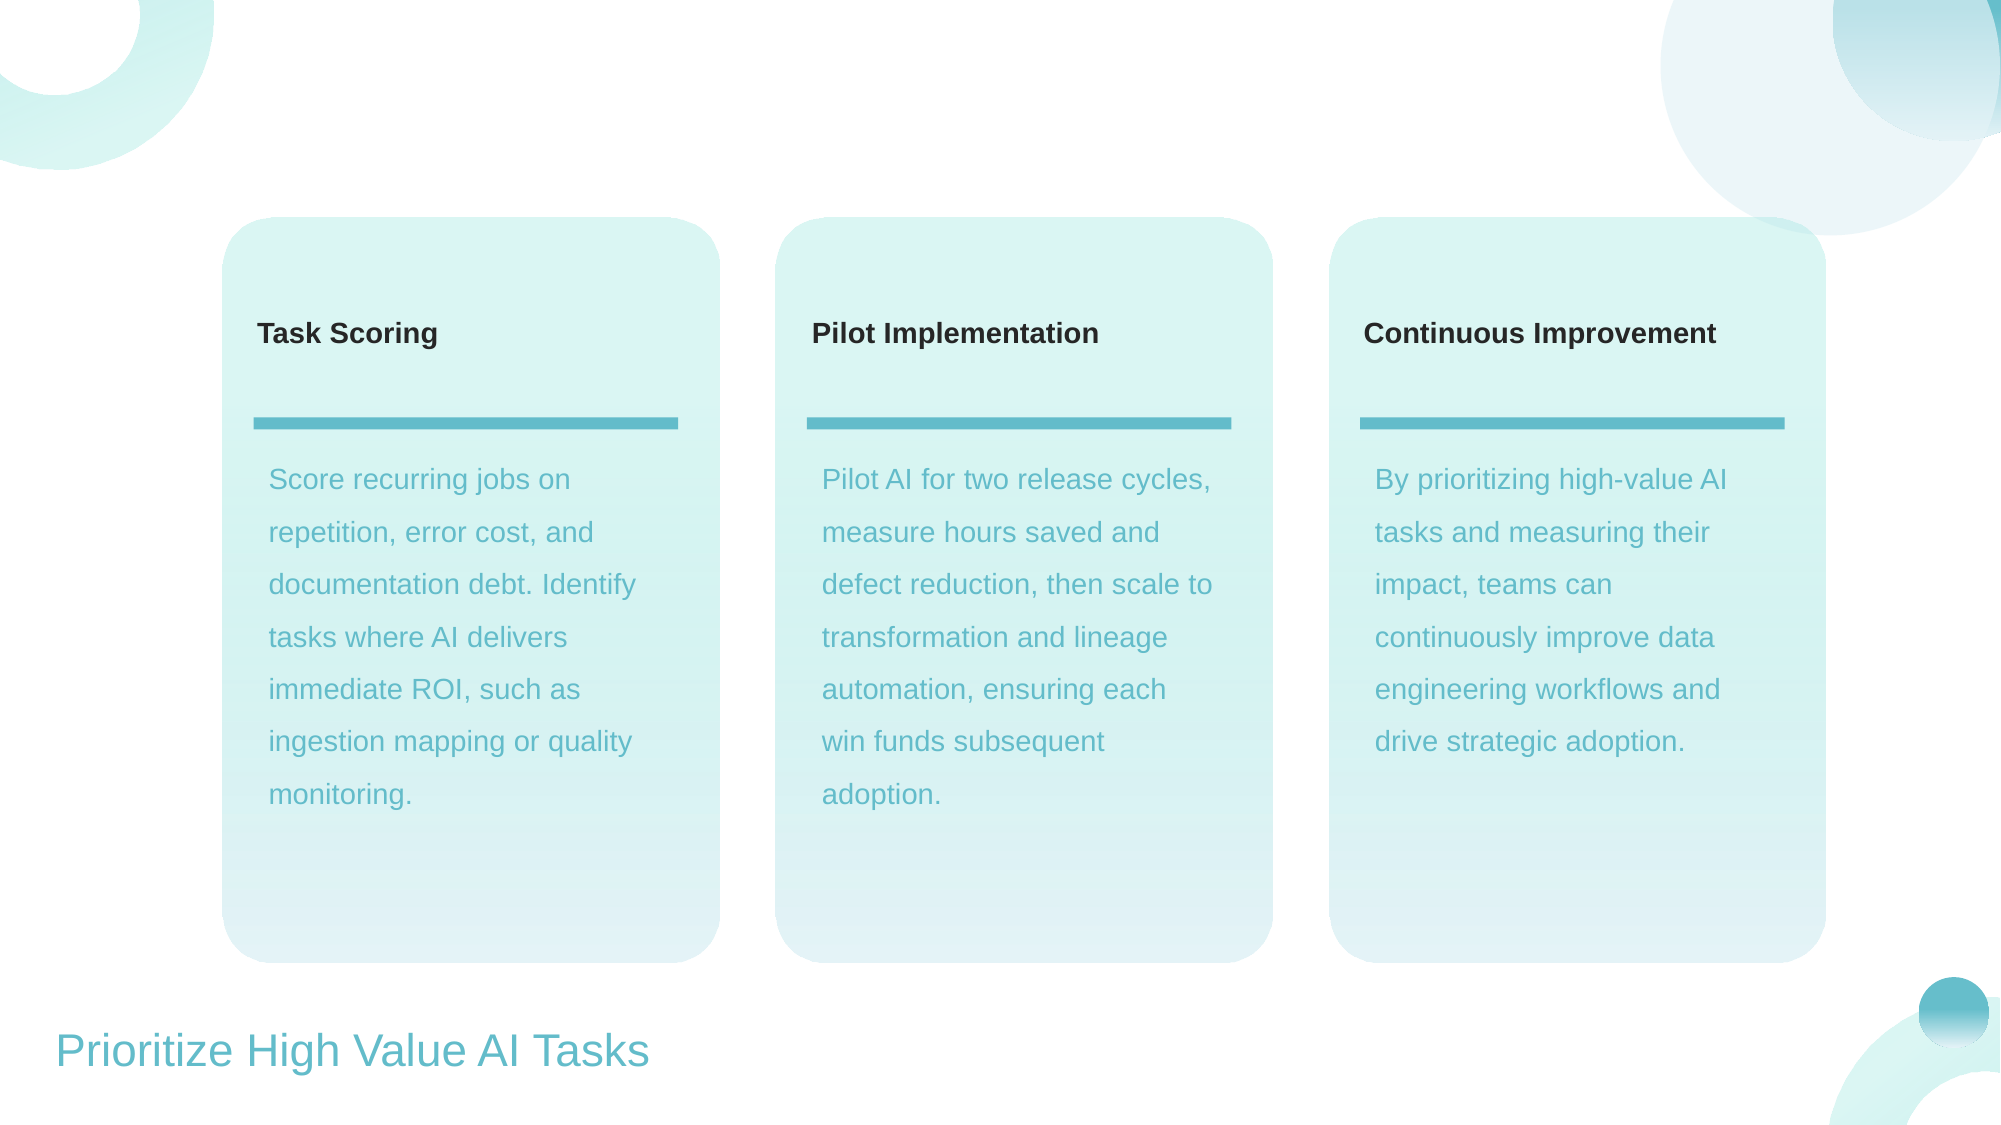

Task Scoring
Pilot Implementation
Continuous Improvement

Score recurring jobs on repetition, error cost, and documentation debt. Identify tasks where AI delivers immediate ROI, such as ingestion mapping or quality monitoring.
Pilot AI for two release cycles, measure hours saved and defect reduction, then scale to transformation and lineage automation, ensuring each win funds subsequent adoption.
By prioritizing high-value AI tasks and measuring their impact, teams can continuously improve data engineering workflows and drive strategic adoption.

Prioritize High Value AI Tasks